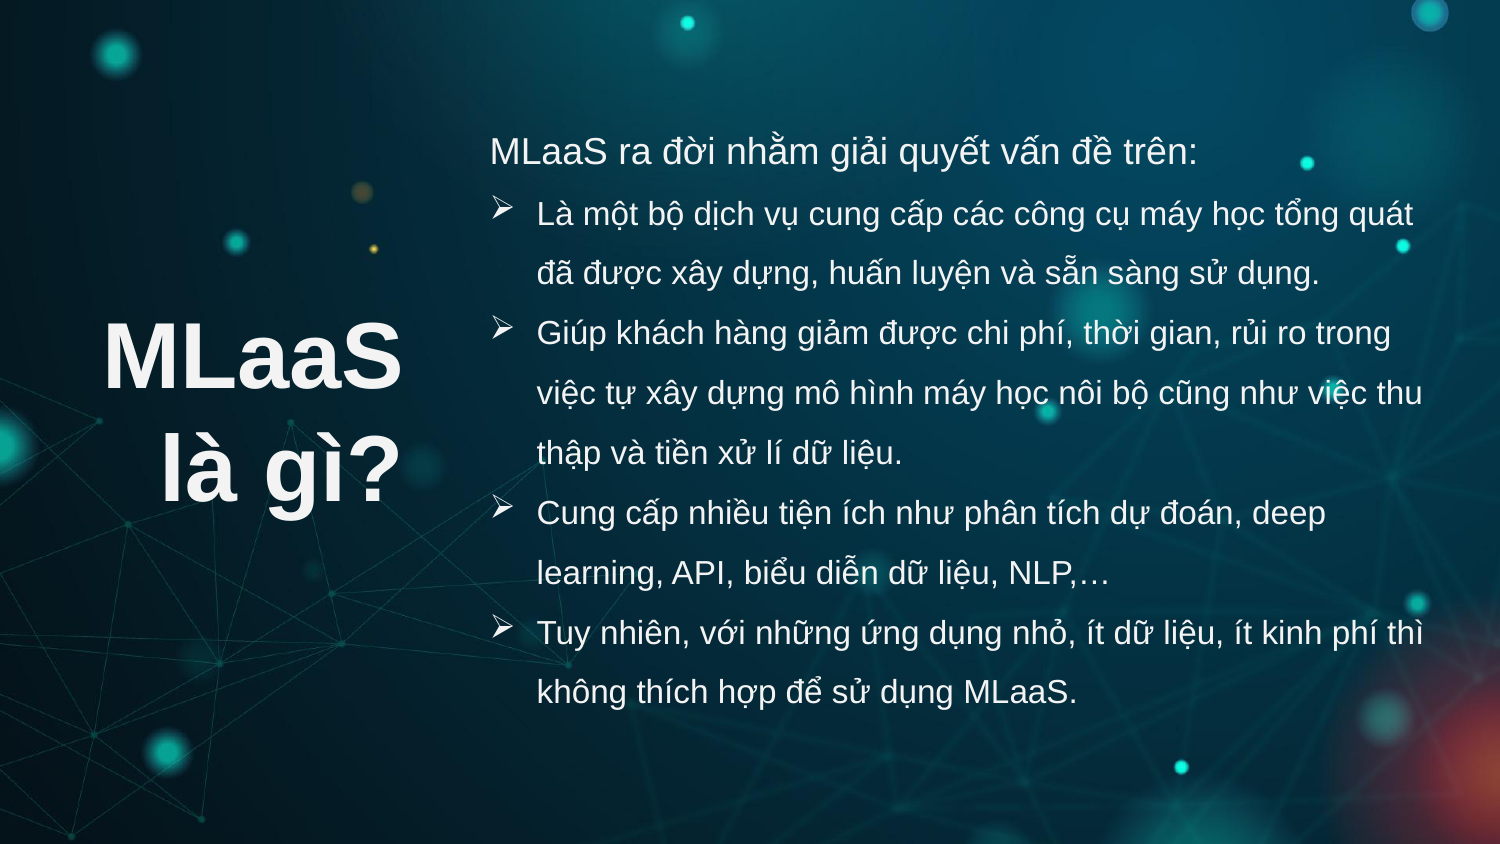

MLaaS ra đời nhằm giải quyết vấn đề trên:
Là một bộ dịch vụ cung cấp các công cụ máy học tổng quát đã được xây dựng, huấn luyện và sẵn sàng sử dụng.
Giúp khách hàng giảm được chi phí, thời gian, rủi ro trong việc tự xây dựng mô hình máy học nôi bộ cũng như việc thu thập và tiền xử lí dữ liệu.
Cung cấp nhiều tiện ích như phân tích dự đoán, deep learning, API, biểu diễn dữ liệu, NLP,…
Tuy nhiên, với những ứng dụng nhỏ, ít dữ liệu, ít kinh phí thì không thích hợp để sử dụng MLaaS.
# MLaaS là gì?